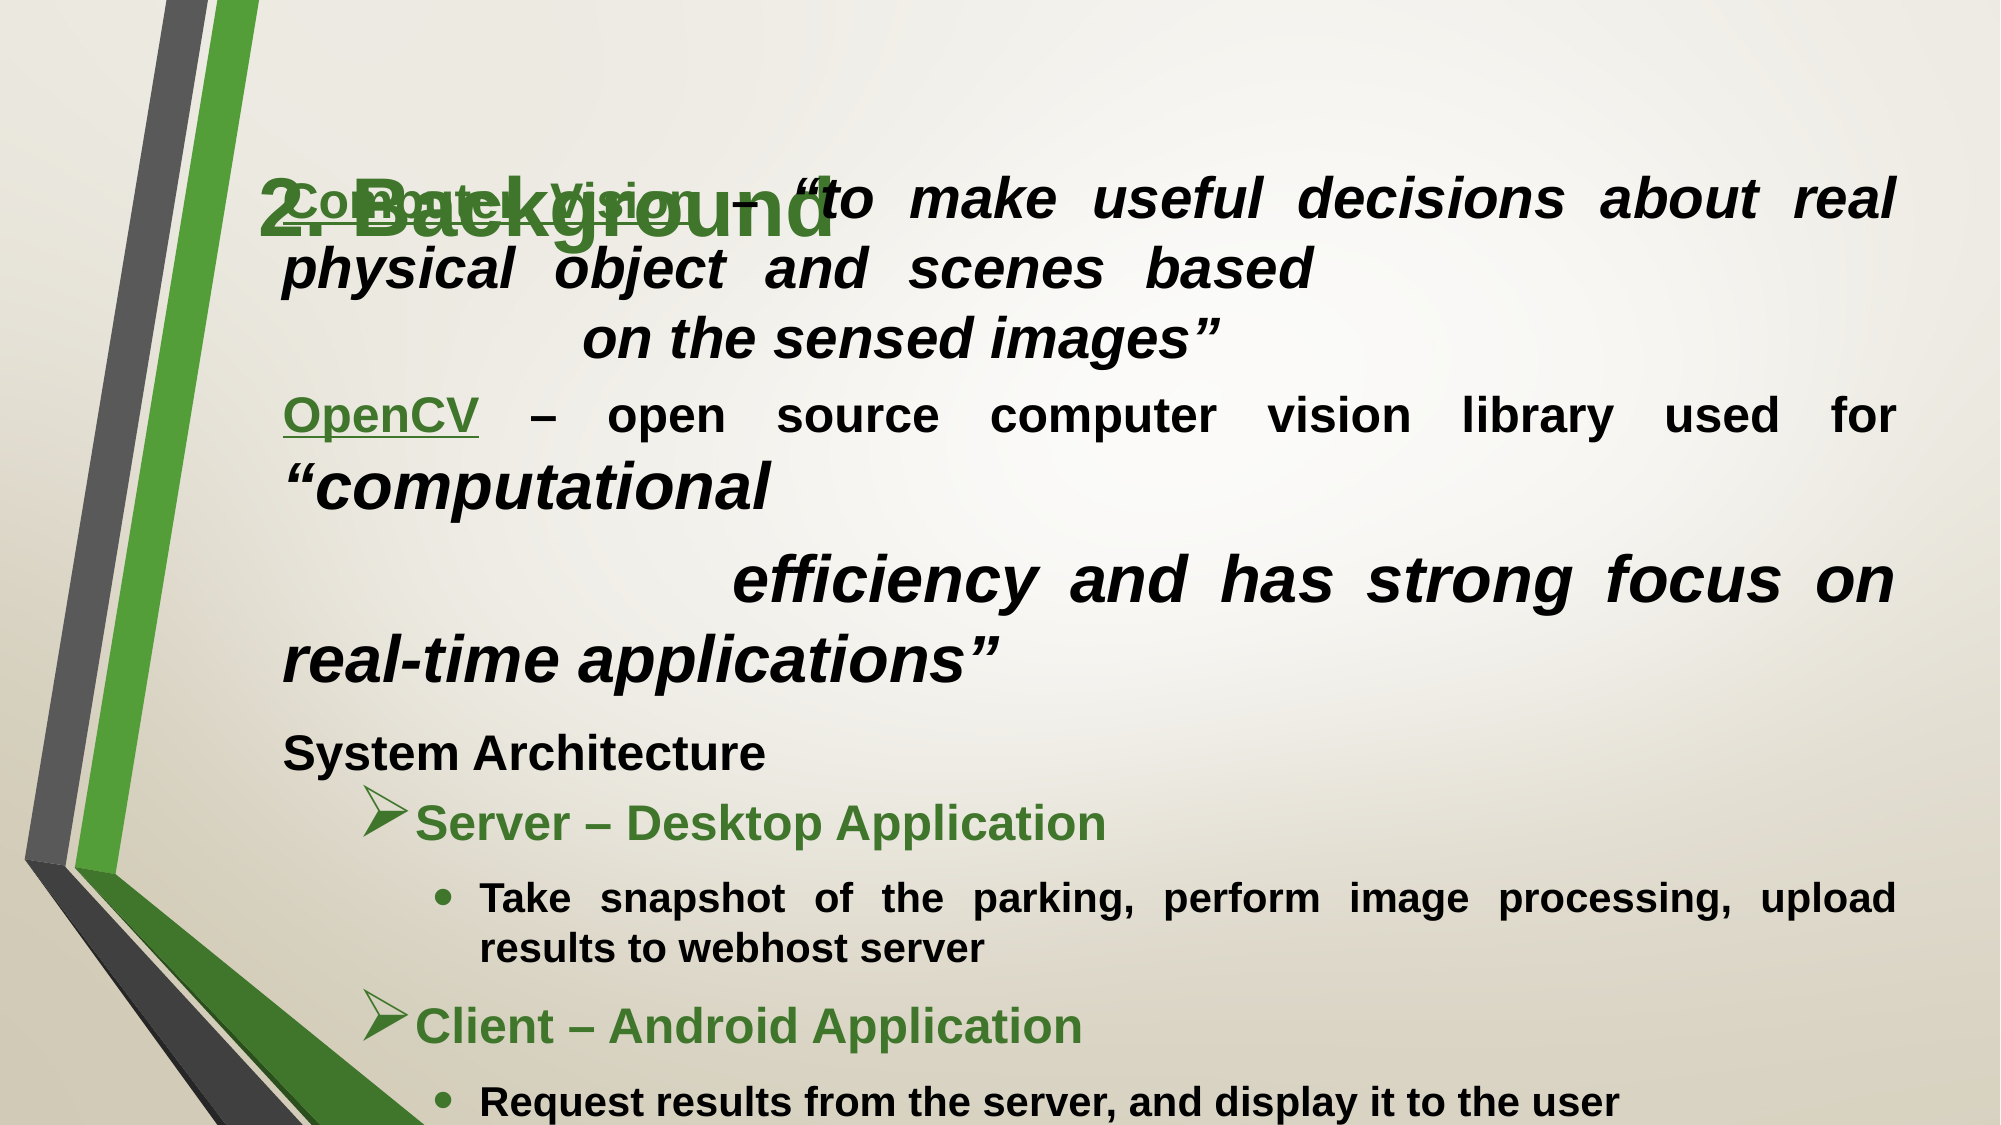

# 2. Background
Computer Vision – “to make useful decisions about real physical object and scenes based 						on the sensed images”
OpenCV – open source computer vision library used for “computational
			efficiency and has strong focus on real-time applications”
System Architecture
Server – Desktop Application
Take snapshot of the parking, perform image processing, upload results to webhost server
Client – Android Application
Request results from the server, and display it to the user